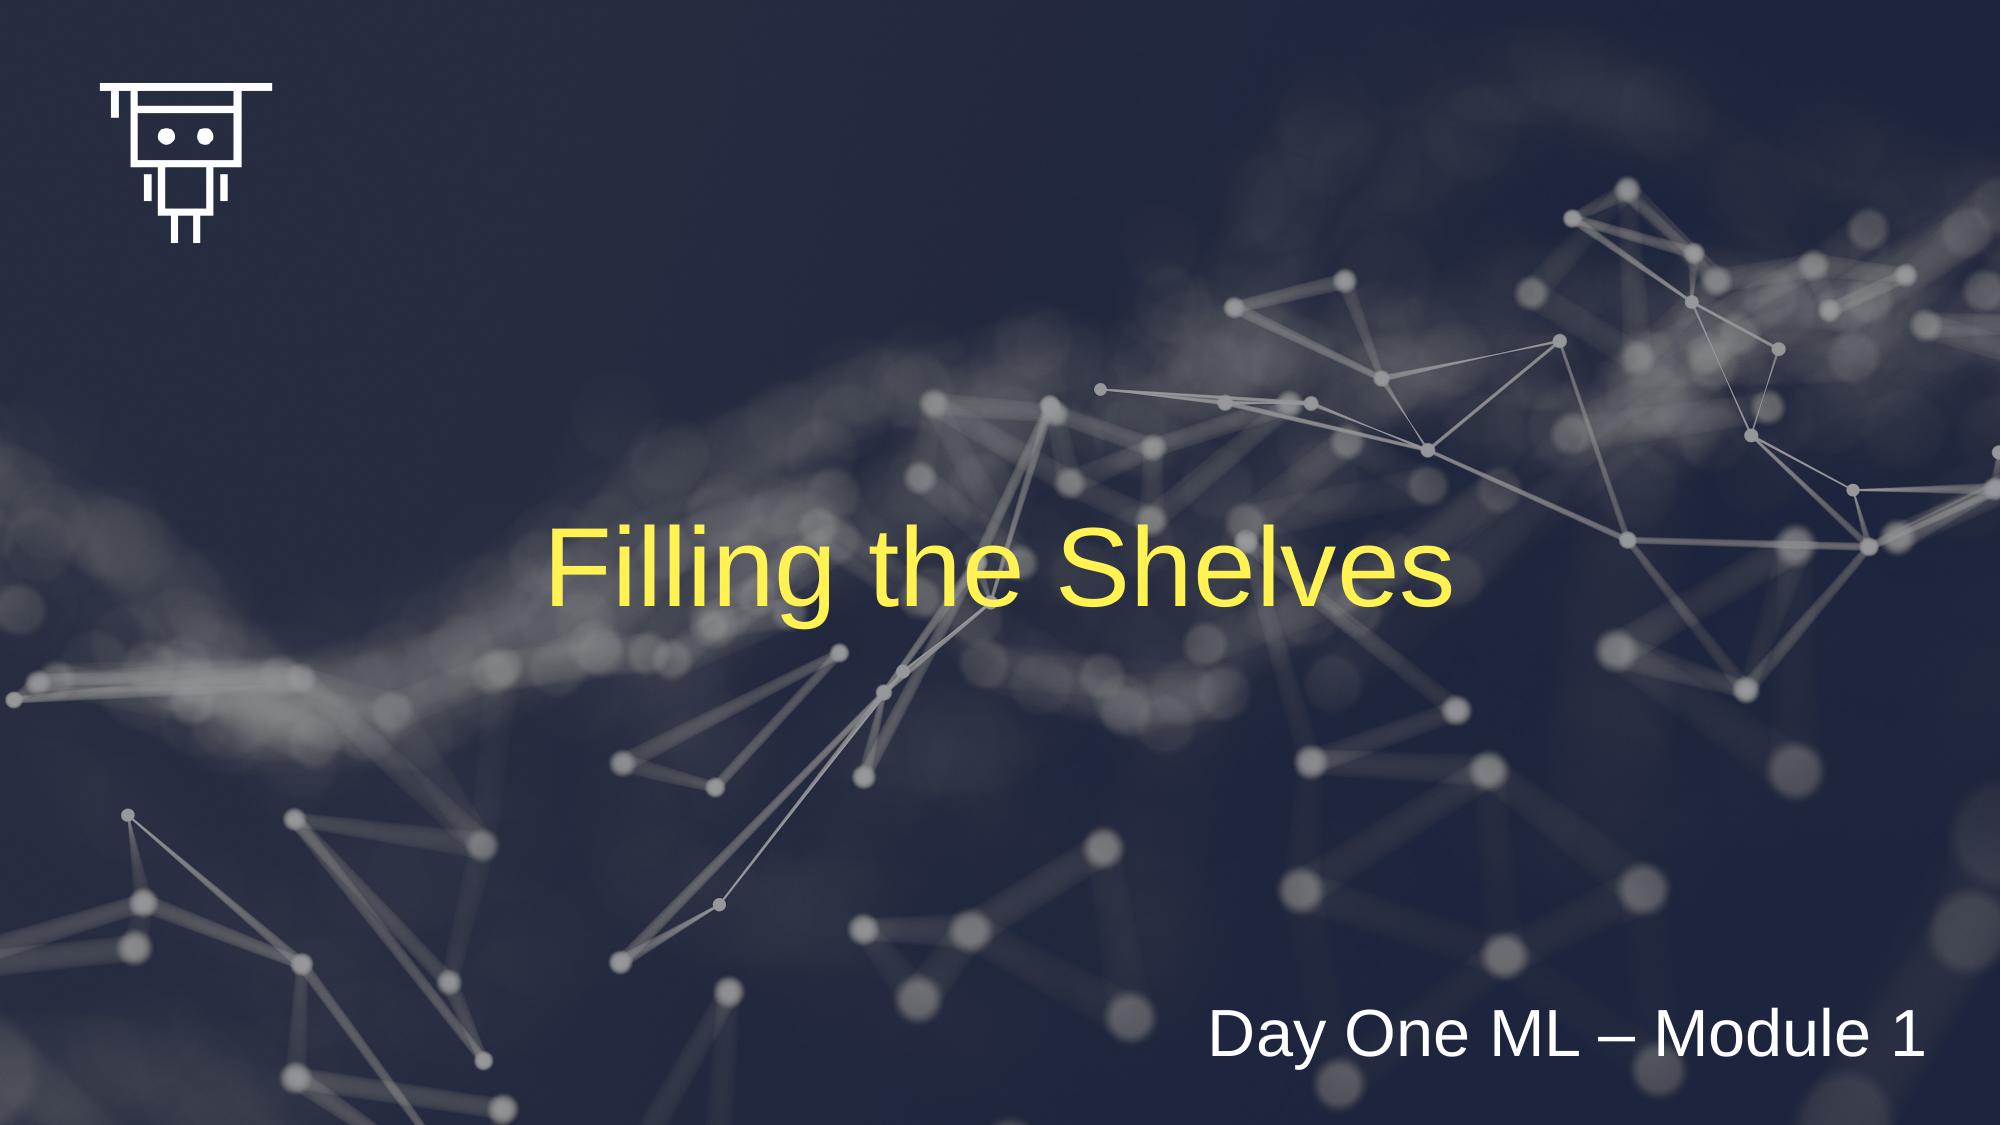

# Filling the Shelves
Day One ML – Module 1